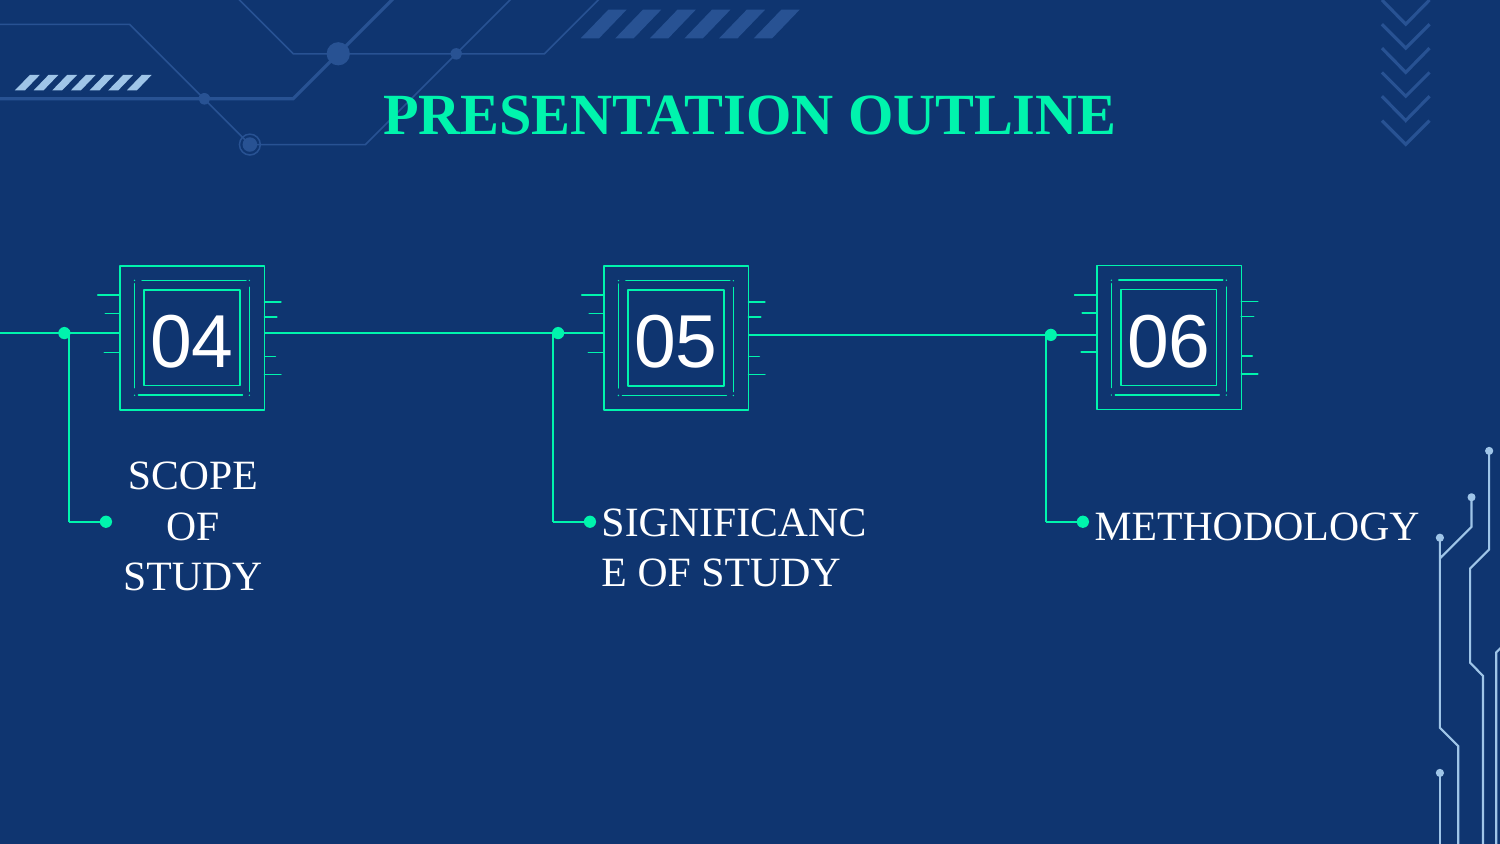

# PRESENTATION OUTLINE
04
05
06
SCOPE OF STUDY
SIGNIFICANCE OF STUDY
METHODOLOGY